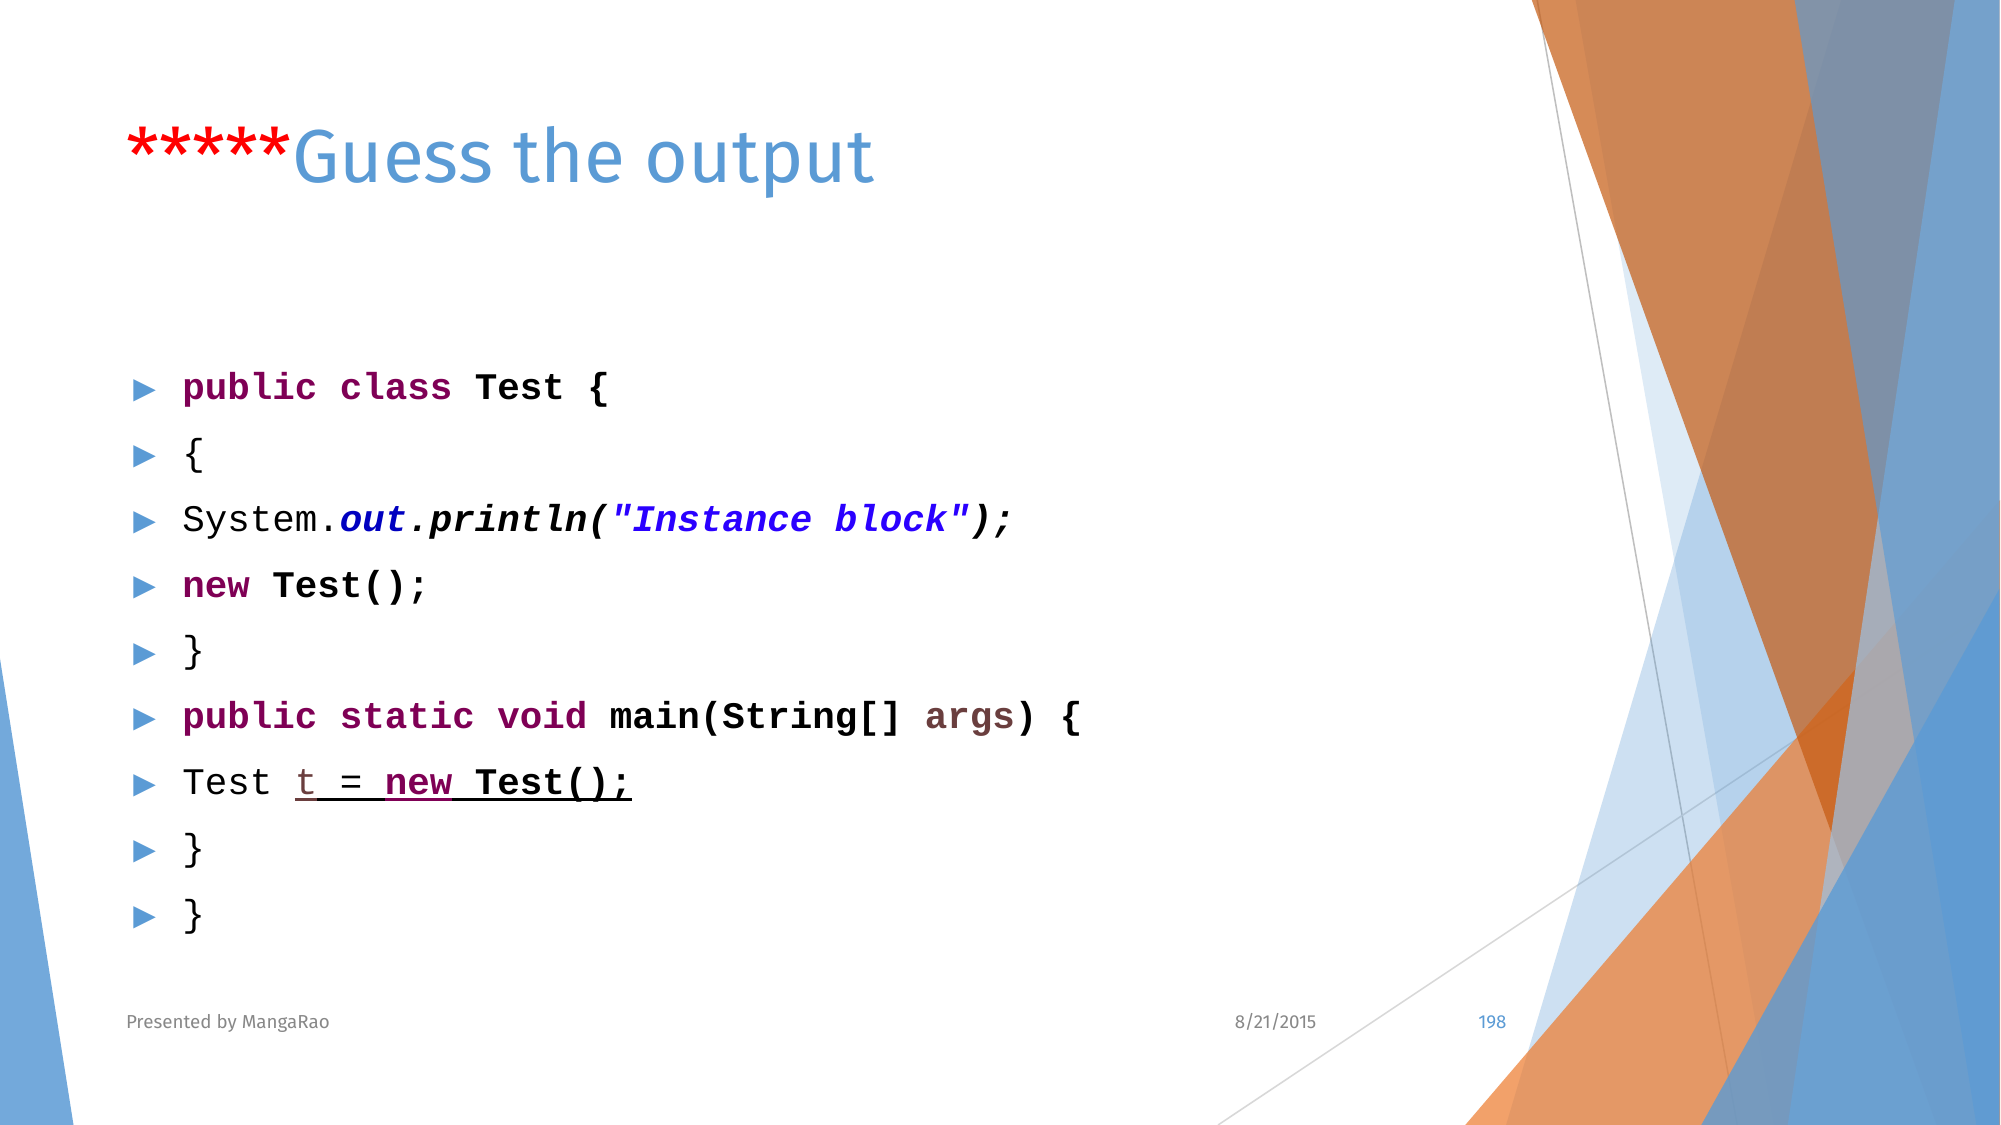

# *****Guess the output
public class Test {
{
System.out.println("Instance block");
new Test();
}
public static void main(String[] args) {
Test t = new Test();
}
}

Presented by MangaRao
8/21/2015
198